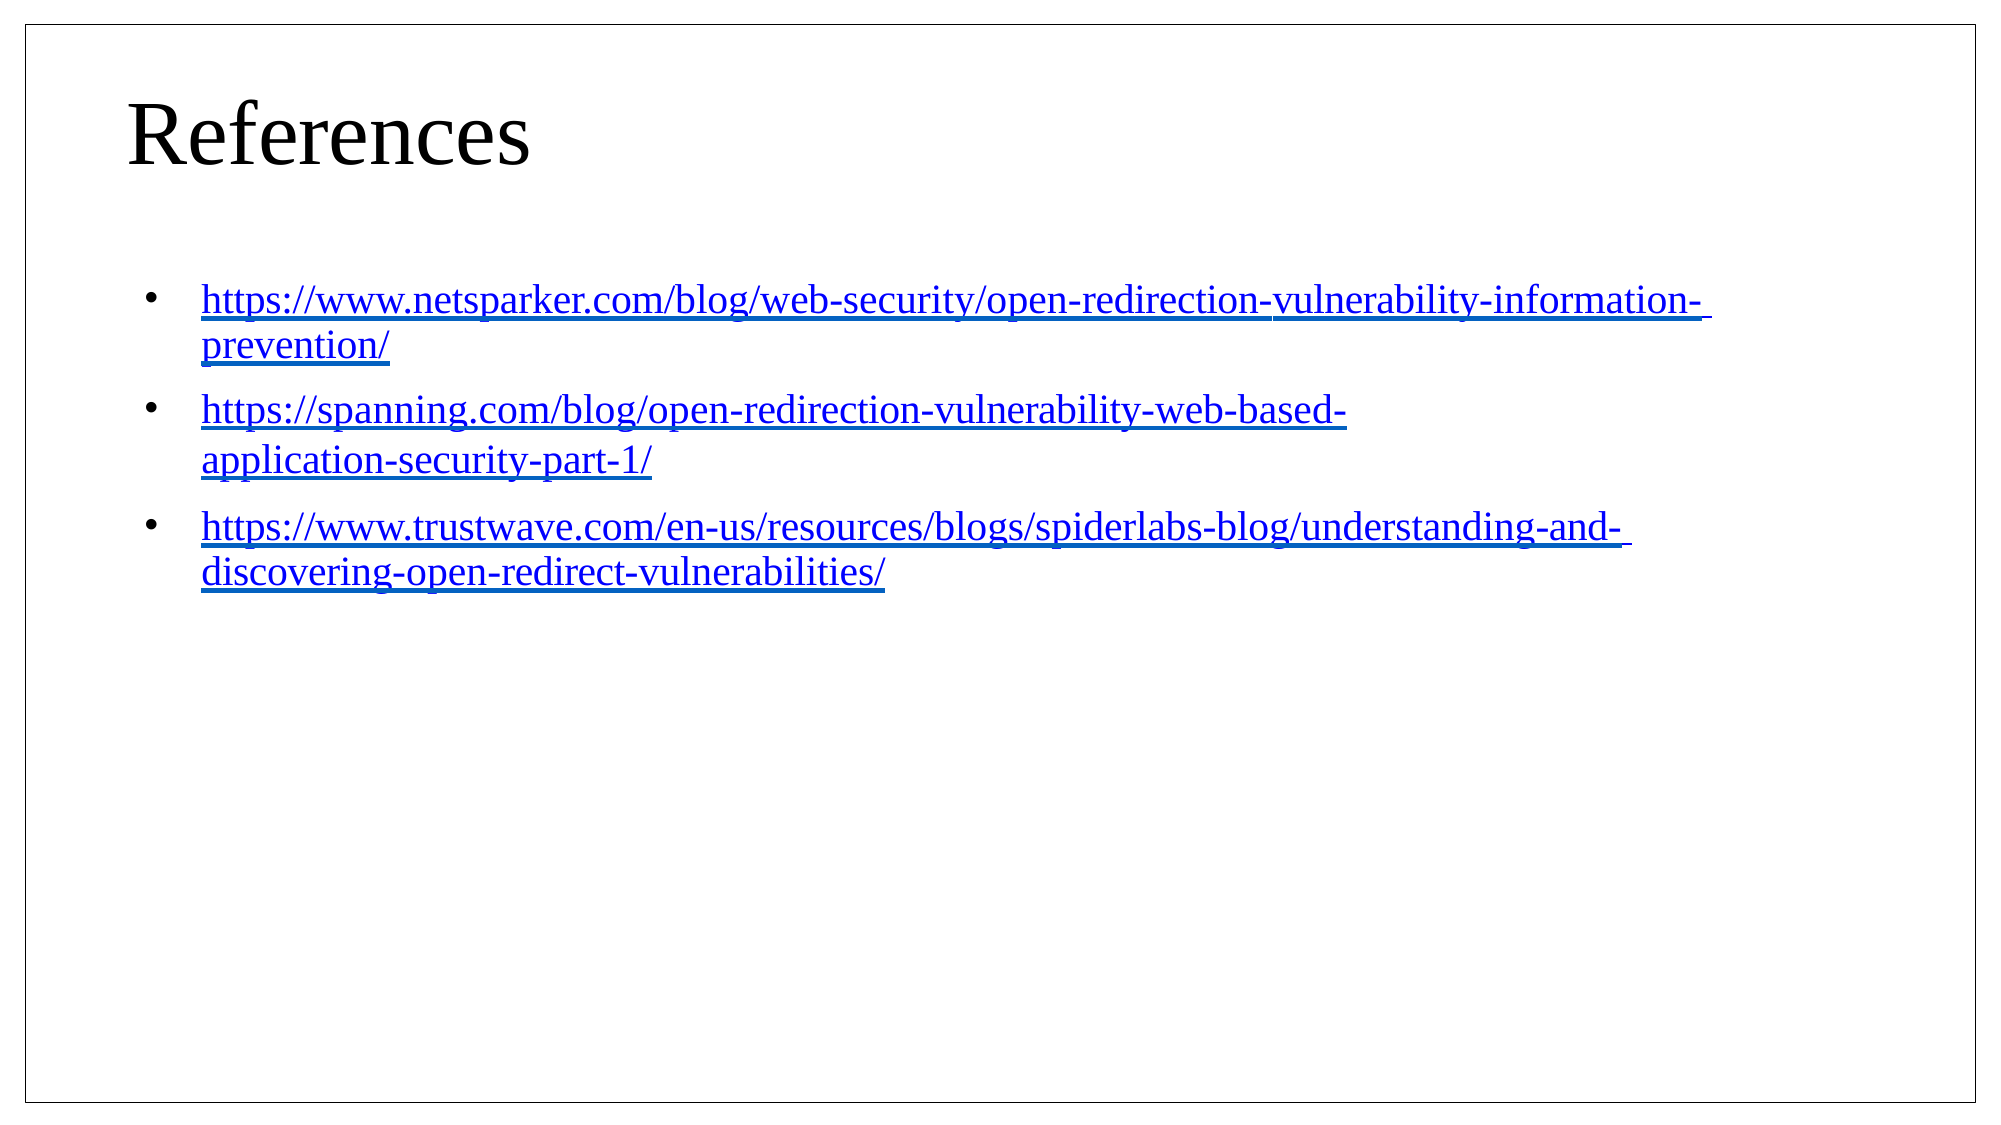

# References
https://www.netsparker.com/blog/web-security/open-redirection-vulnerability-information- prevention/
https://spanning.com/blog/open-redirection-vulnerability-web-based-application-security-part-1/
https://www.trustwave.com/en-us/resources/blogs/spiderlabs-blog/understanding-and- discovering-open-redirect-vulnerabilities/